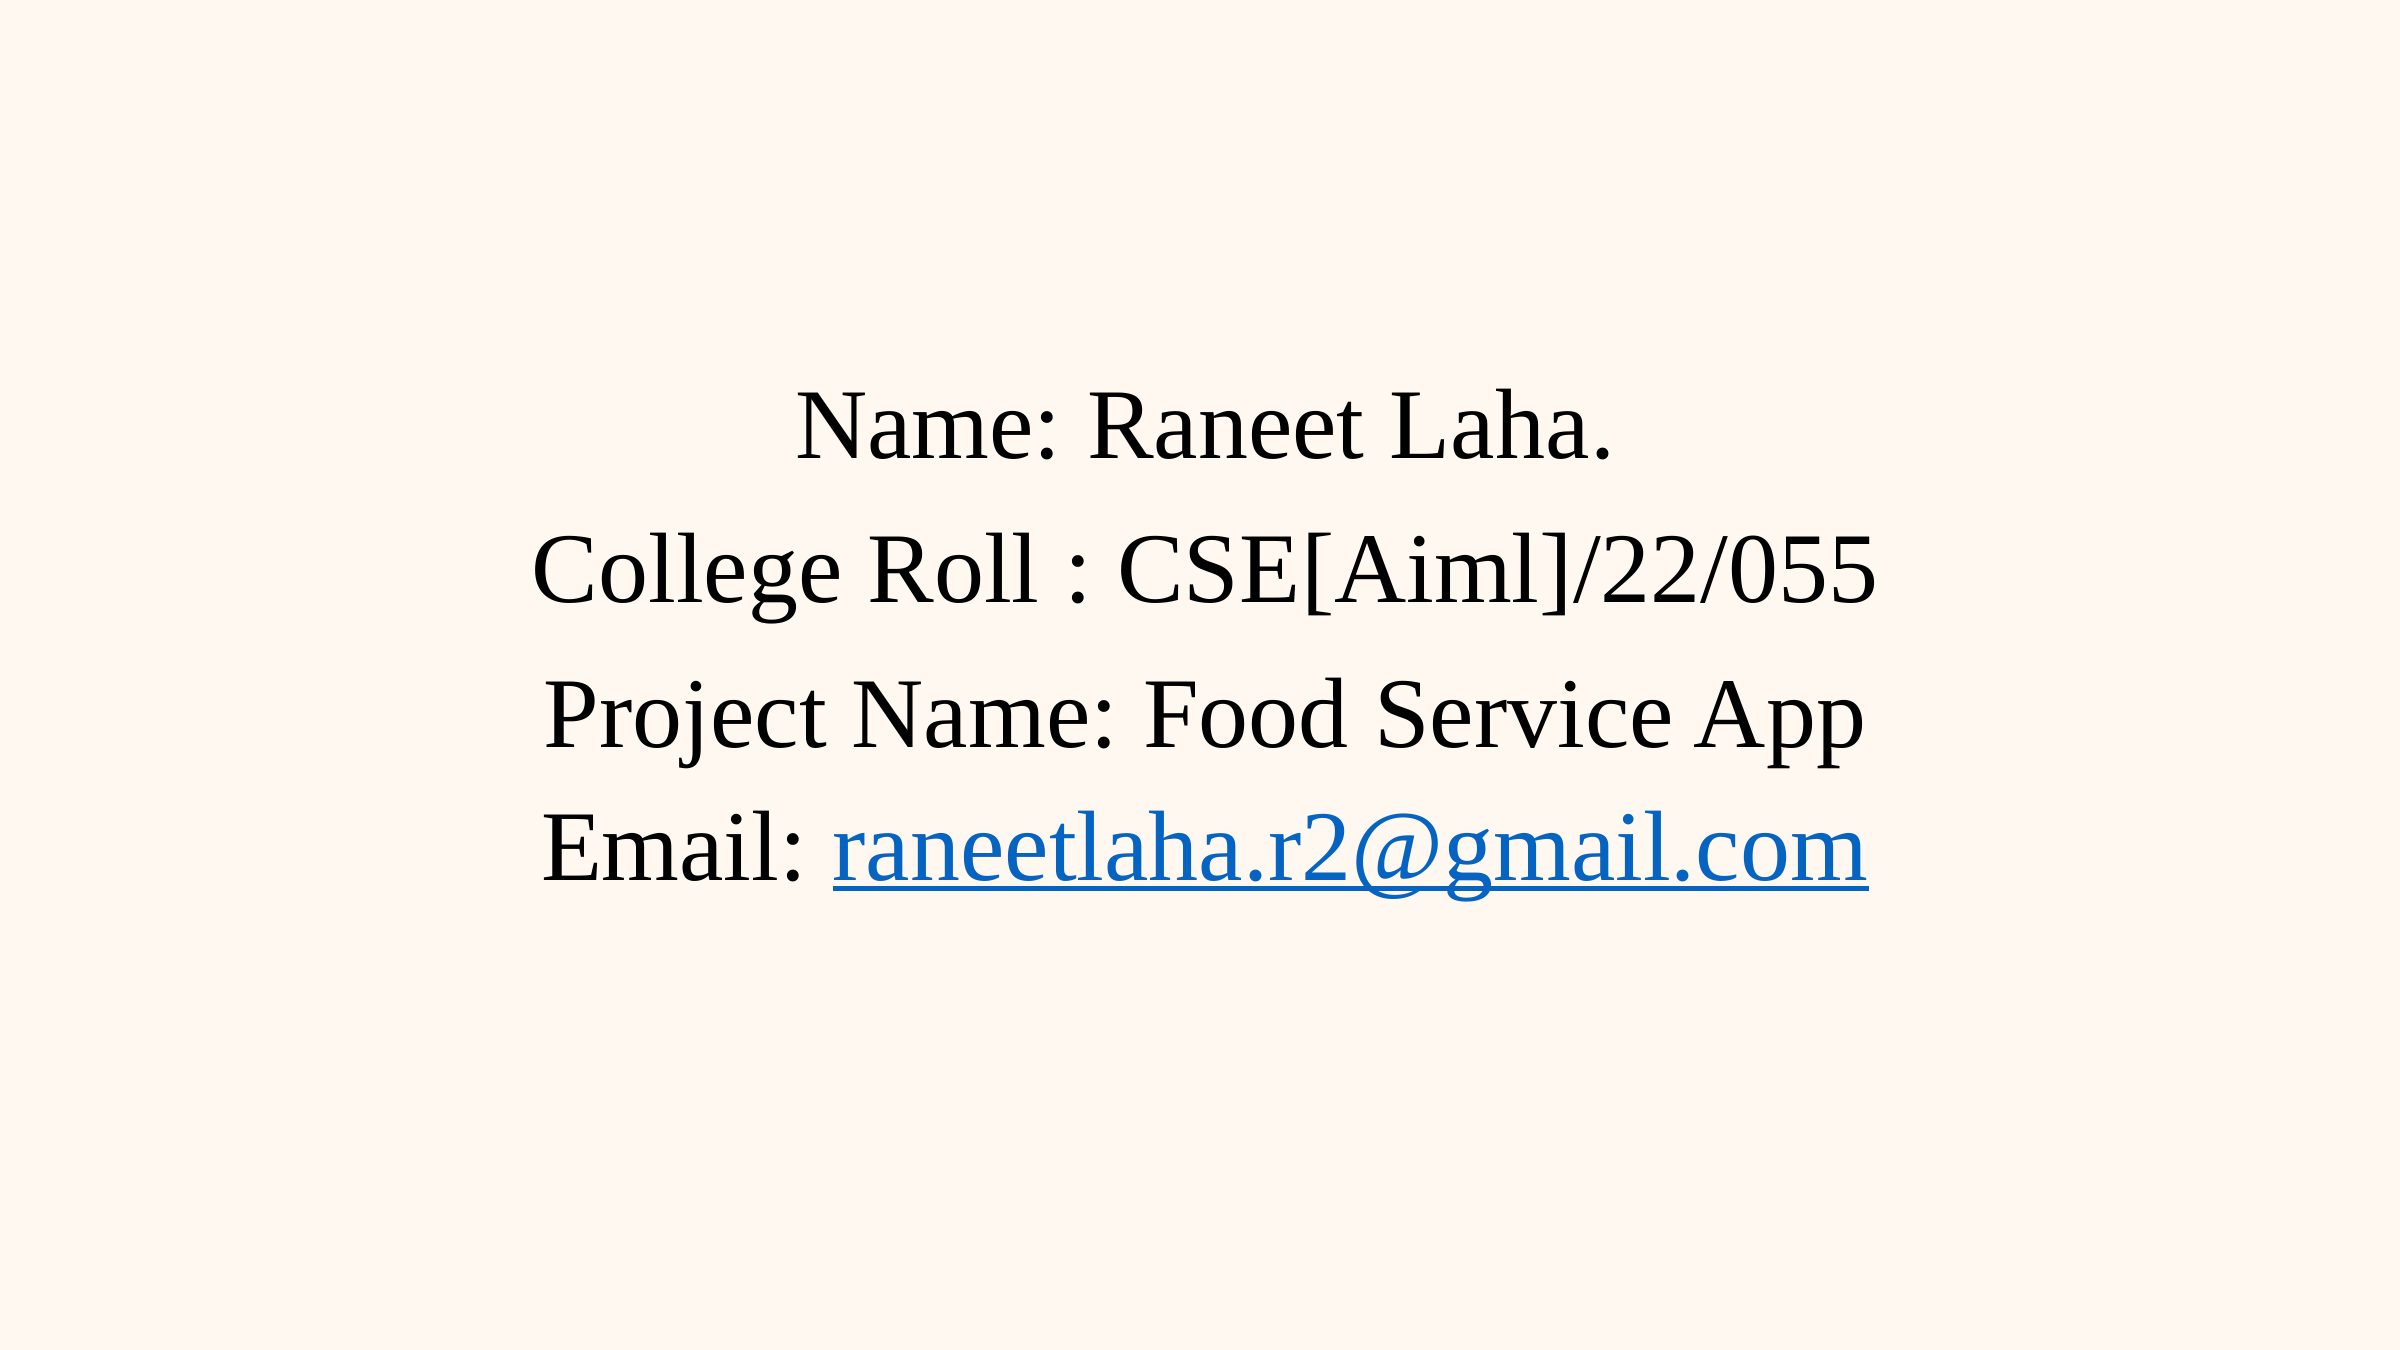

Name: Raneet Laha.

College Roll : CSE[Aiml]/22/055

Project Name: Food Service App

Email: raneetlaha.r2@gmail.com